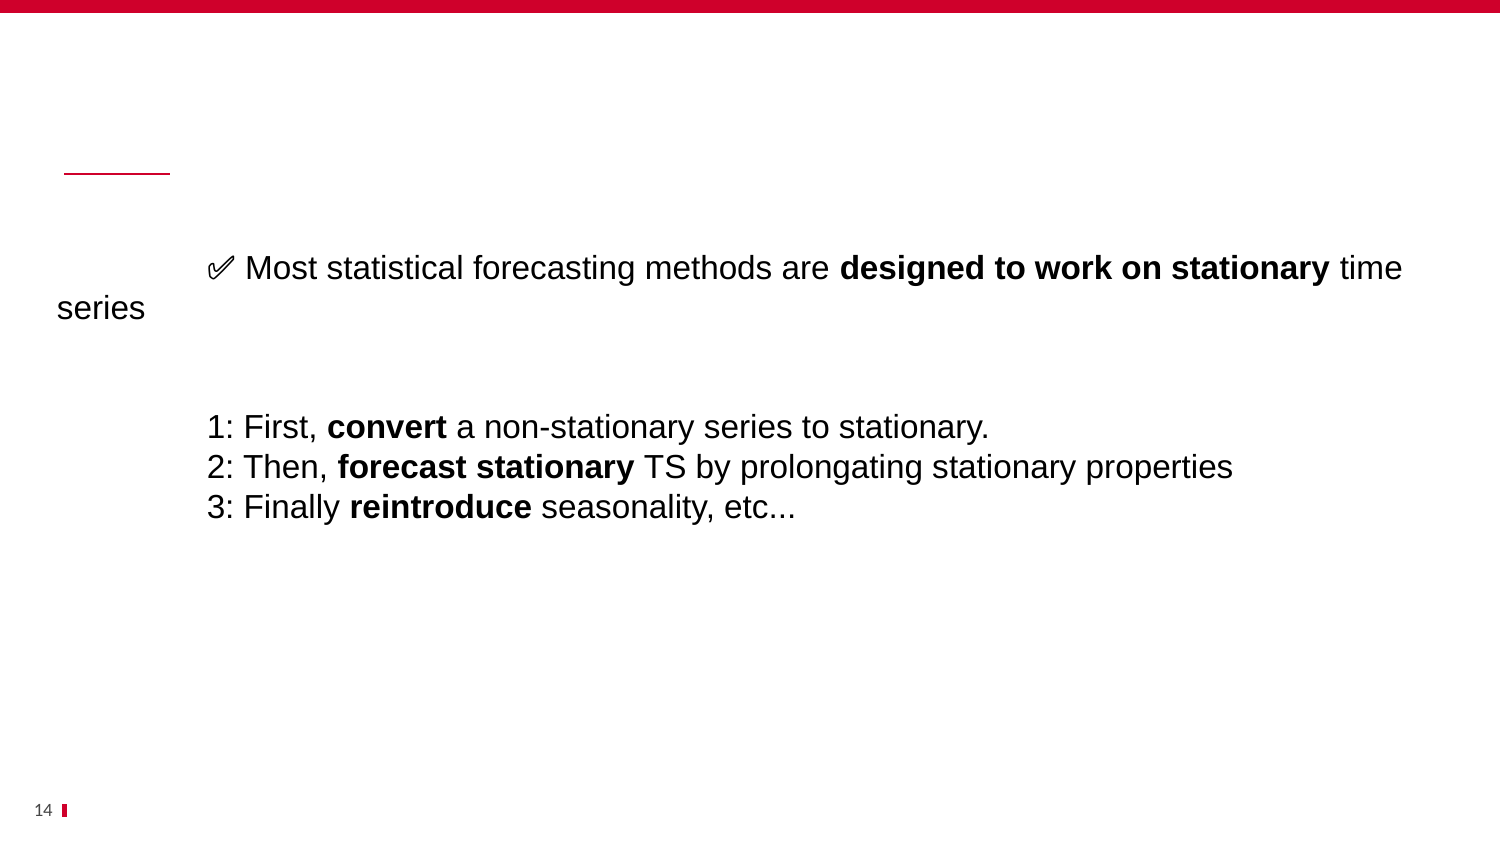

Bénéfices

	✅ Most statistical forecasting methods are designed to work on stationary time series

	1: First, convert a non-stationary series to stationary.
	2: Then, forecast stationary TS by prolongating stationary properties
	3: Finally reintroduce seasonality, etc...

14